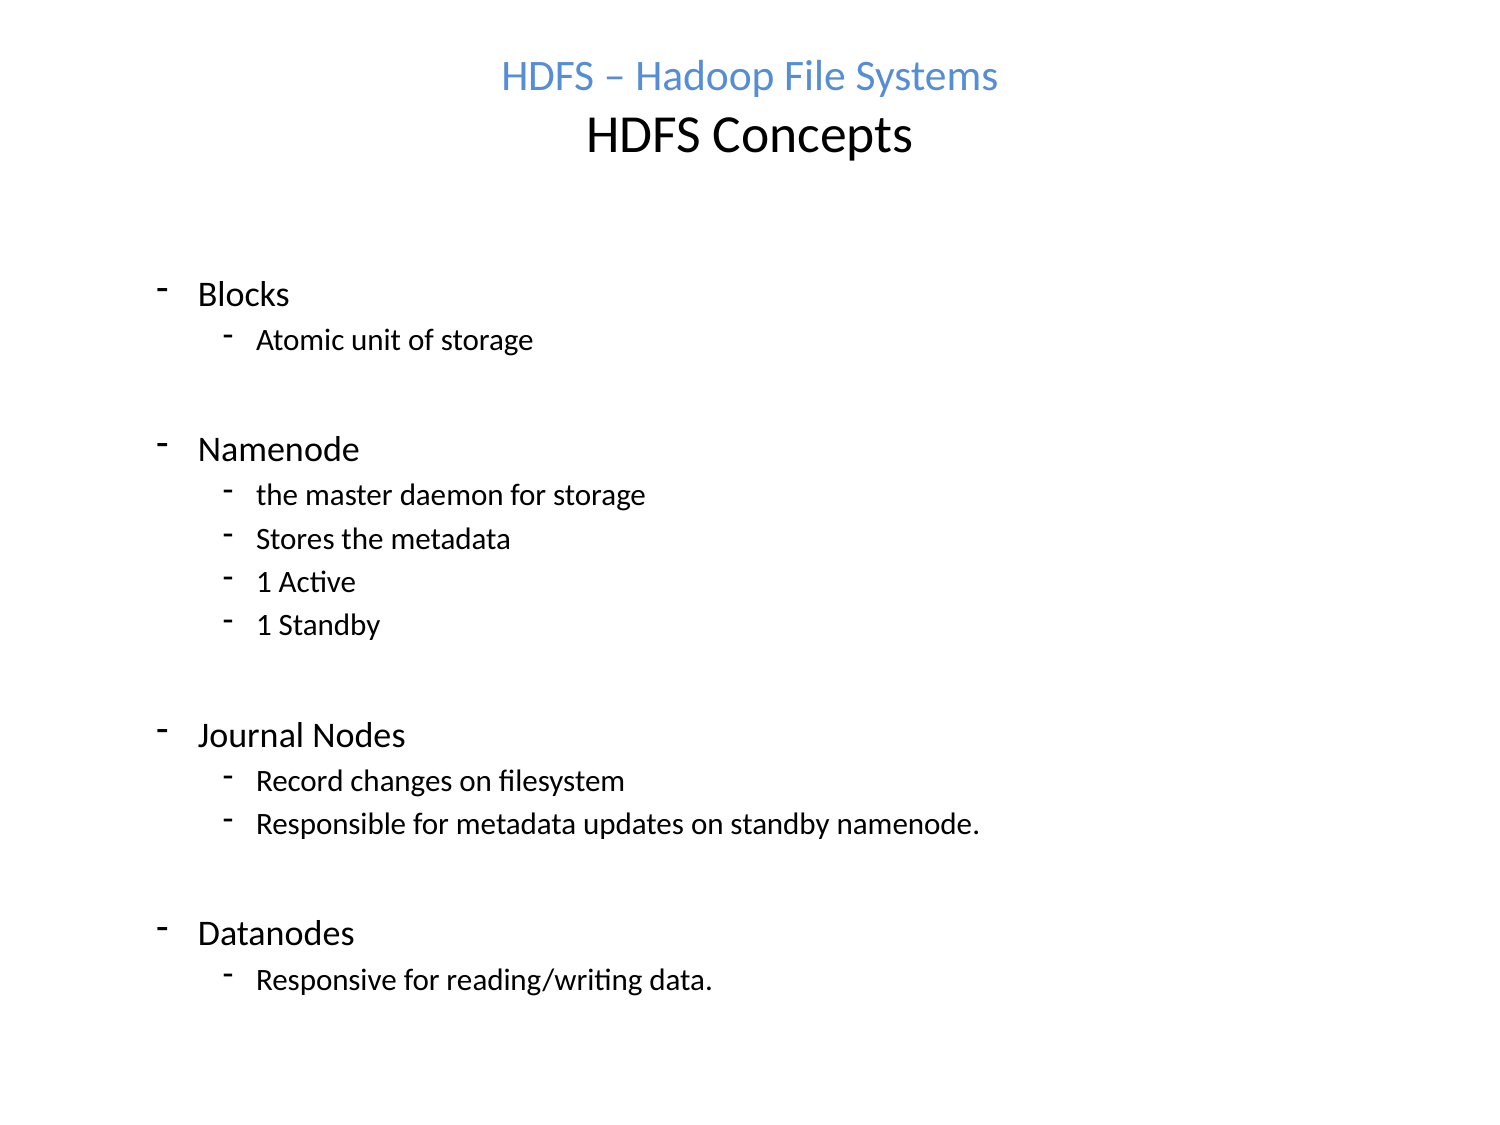

HDFS – Hadoop File Systems
HDFS Concepts
Blocks
Atomic unit of storage

Namenode
the master daemon for storage
Stores the metadata
1 Active
1 Standby

Journal Nodes
Record changes on filesystem
Responsible for metadata updates on standby namenode.

Datanodes
Responsive for reading/writing data.